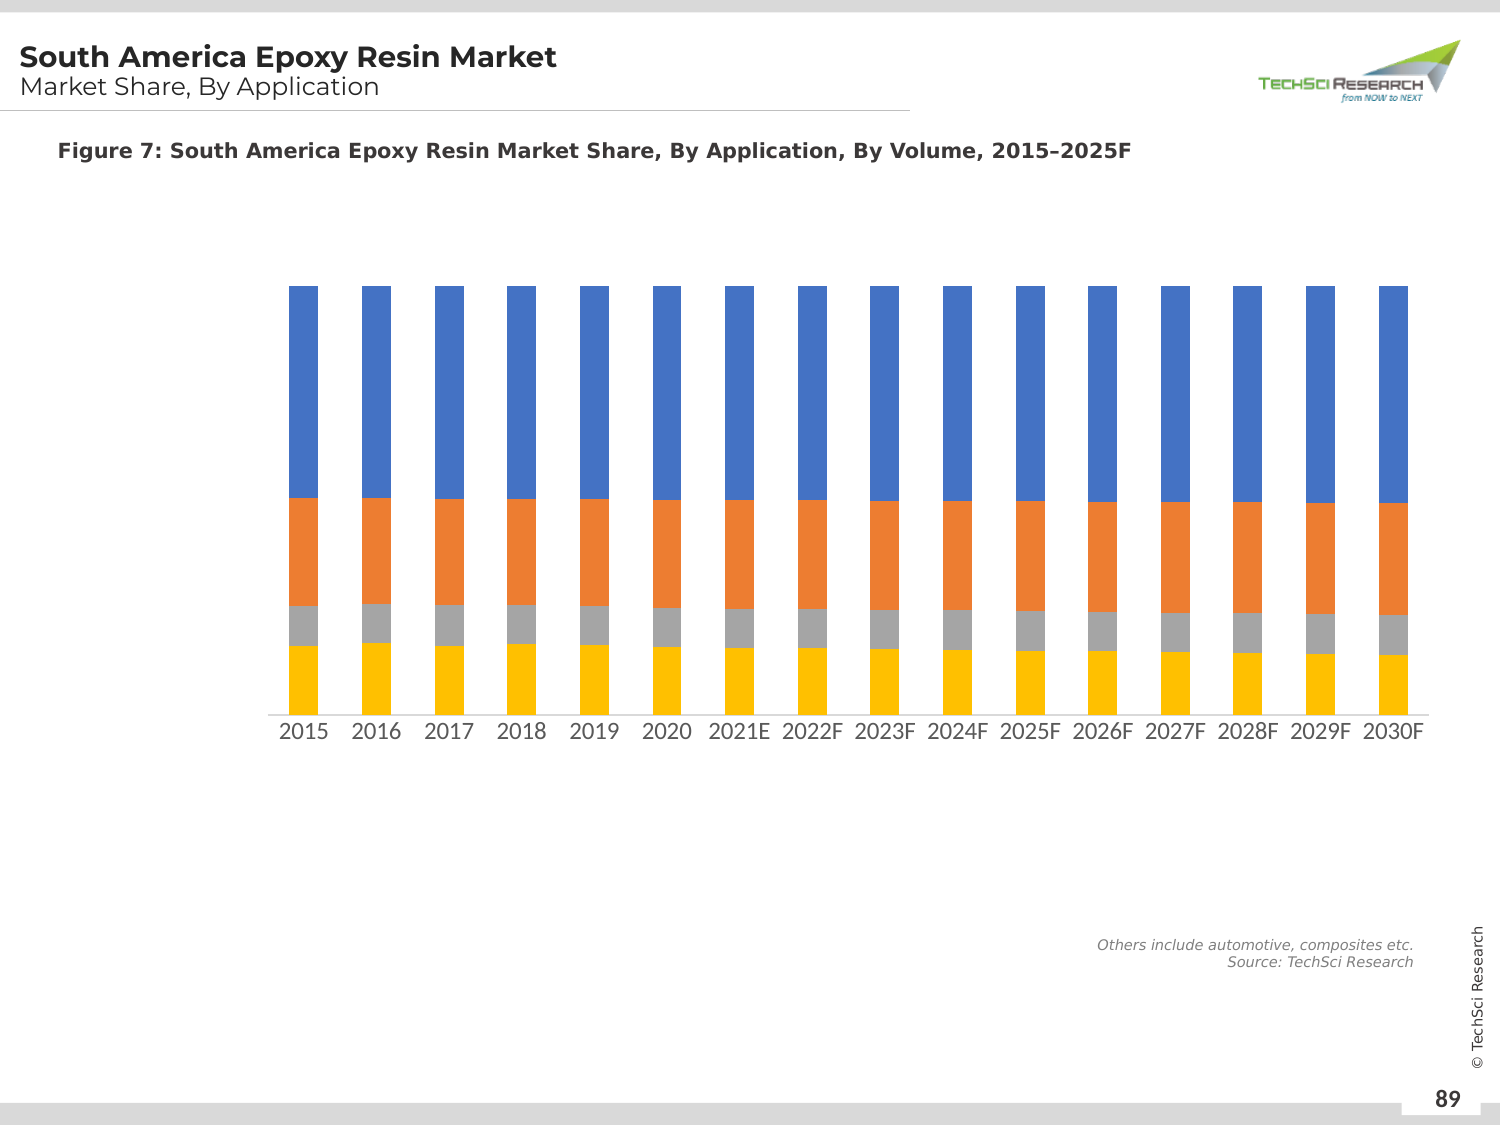

South America Epoxy Resin Market
Market Share, By Application
Figure 7: South America Epoxy Resin Market Share, By Application, By Volume, 2015–2025F

### Chart

| Category | Others | Adhesives | Electrical & Electronics | Paints & Coatings |
|---|---|---|---|---|
| 2015 | 0.15960743801652894 | 0.09310433884297523 | 0.25297004132231404 | 0.49418904958677684 |
| 2016 | 0.16705795131595205 | 0.0904485357716545 | 0.24774496478438152 | 0.4947485481280119 |
| 2017 | 0.1613822145157295 | 0.0936338865494179 | 0.24721327718602926 | 0.49777062174882336 |
| 2018 | 0.1646095282039451 | 0.09032183642865382 | 0.2481255046718191 | 0.4968277771369248 |
| 2019 | 0.16260441698134798 | 0.09177251401762215 | 0.2494564595491475 | 0.4960521798832819 |
| 2020 | 0.15752914909451748 | 0.0914165219548499 | 0.2526668320516001 | 0.4983874968990324 |
| 2021E | 0.15530484877580417 | 0.09241478636581855 | 0.25252040326452235 | 0.49951992318771005 |
| 2022F | 0.15442347054810102 | 0.0918808278371617 | 0.2536957016147373 | 0.5 |
| 2023F | 0.15273868802771162 | 0.09190300930937433 | 0.2547088114310457 | 0.5007577397705132 |
| 2024F | 0.15121092941419995 | 0.09190643759056094 | 0.25553715586835024 | 0.5014489753674187 |
| 2025F | 0.14944356120826707 | 0.09191176470588235 | 0.25645866454689986 | 0.502285373608903 |
| 2026F | 0.14781944842065084 | 0.09170722397175303 | 0.25737188663040367 | 0.5031014409771926 |
| 2027F | 0.14610150790731888 | 0.091853622655388 | 0.25827510114012503 | 0.503769768297168 |
| 2028F | 0.14299662701935026 | 0.09320078111130836 | 0.25927569678679213 | 0.5045268950825493 |
| 2029F | 0.14136215474352376 | 0.09315491507977353 | 0.26007891576599756 | 0.505404014410705 |
| 2030F | 0.13971989724040773 | 0.09314659816027185 | 0.2609596419988398 | 0.5061738626004807 |
Others include automotive, composites etc.
Source: TechSci Research